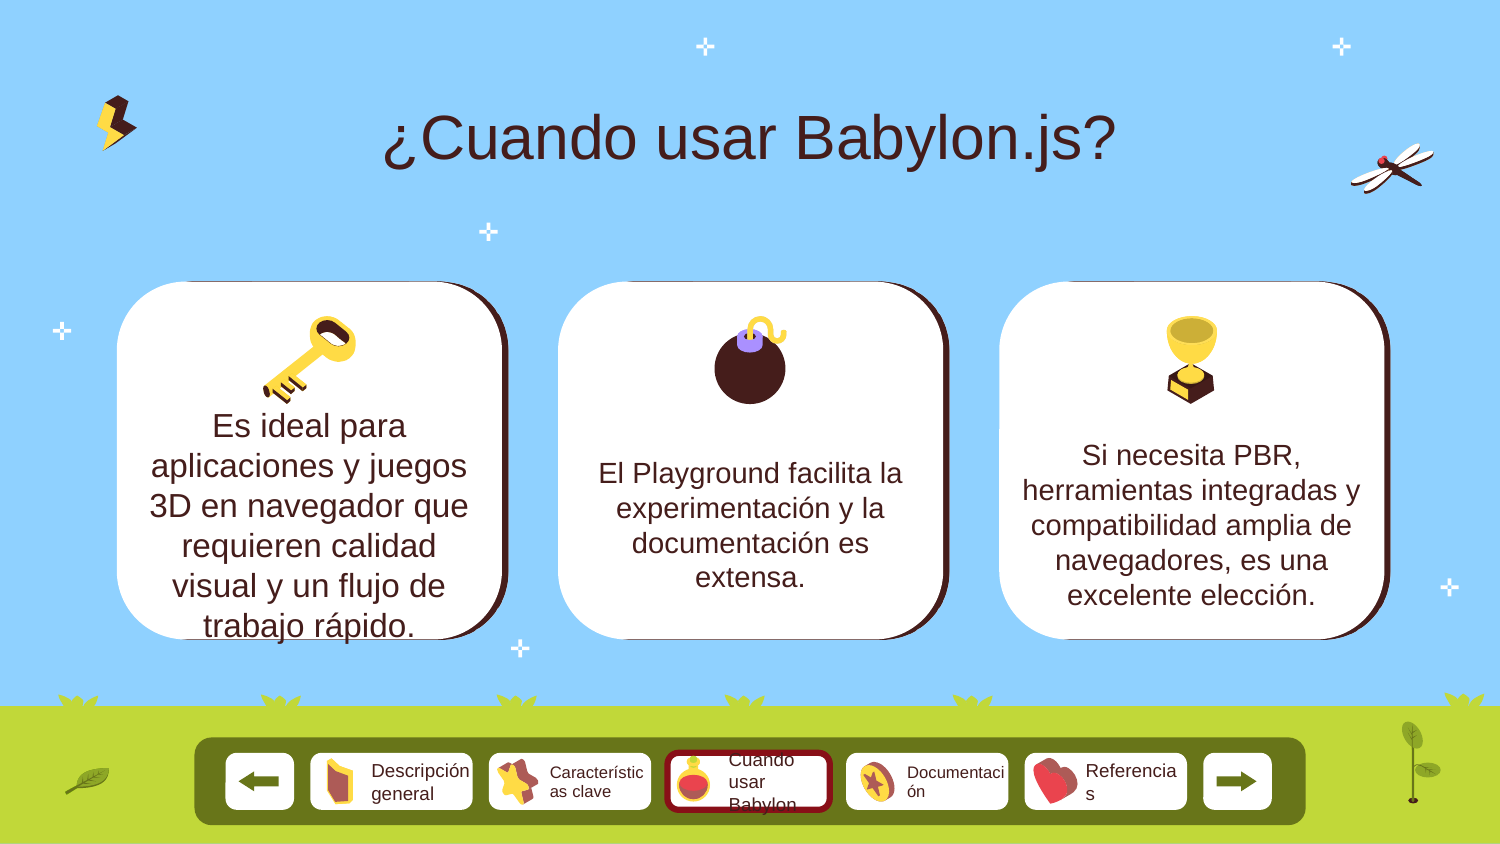

# ¿Cuando usar Babylon.js?

Es ideal para aplicaciones y juegos 3D en navegador que requieren calidad visual y un flujo de trabajo rápido.
El Playground facilita la experimentación y la documentación es extensa.
Si necesita PBR, herramientas integradas y compatibilidad amplia de navegadores, es una excelente elección.

Referencias
Descripción general
Características clave
Cuando usar Babylon
Documentación